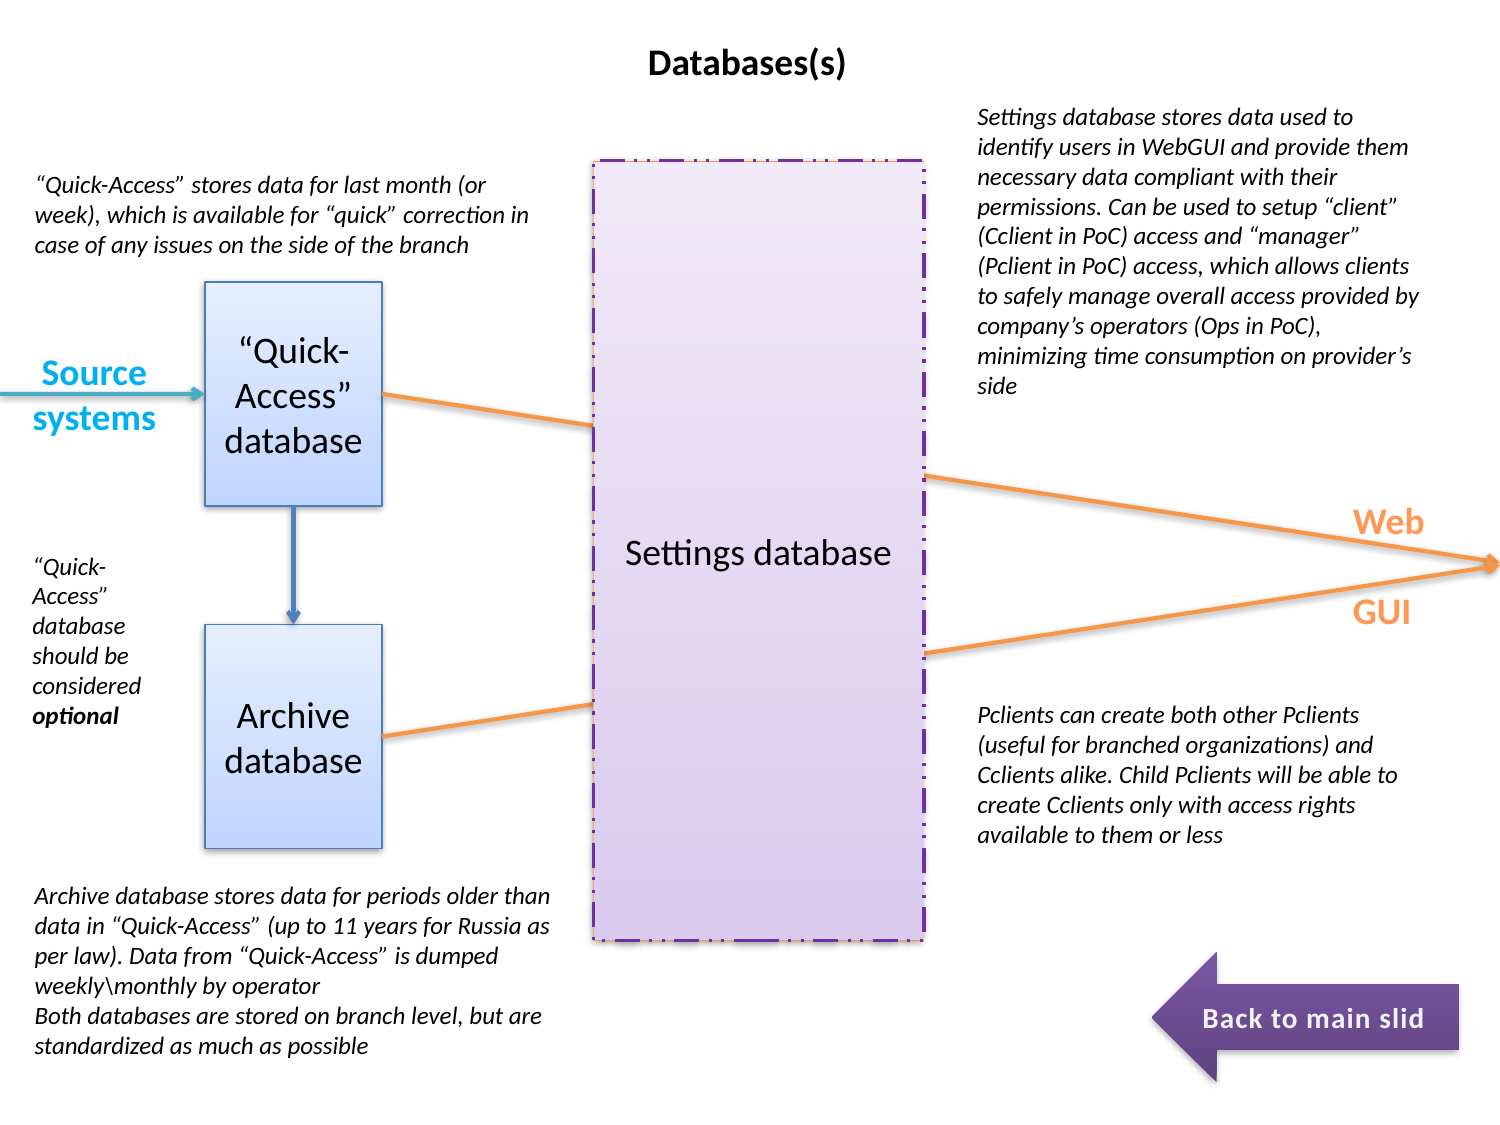

Databases(s)

Settings database stores data used to identify users in WebGUI and provide them necessary data compliant with their permissions. Can be used to setup “client”  (Cclient in PoC) access and “manager” (Pclient in PoC) access, which allows clients to safely manage overall access provided by company’s operators (Ops in PoC), minimizing time consumption on provider’s side

Pclients can create both other Pclients (useful for branched organizations) and Cclients alike. Child Pclients will be able to create Cclients only with access rights available to them or less
“Quick-Access” stores data for last month (or week), which is available for “quick” correction in case of any issues on the side of the branch

Settings database

“Quick-Access” database
Source systems
Web

GUI
“Quick-Access” database should be considered optional
Archive database
Archive database stores data for periods older than data in “Quick-Access” (up to 11 years for Russia as per law). Data from “Quick-Access” is dumped weekly\monthly by operator
Both databases are stored on branch level, but are standardized as much as possible
Back to main slide